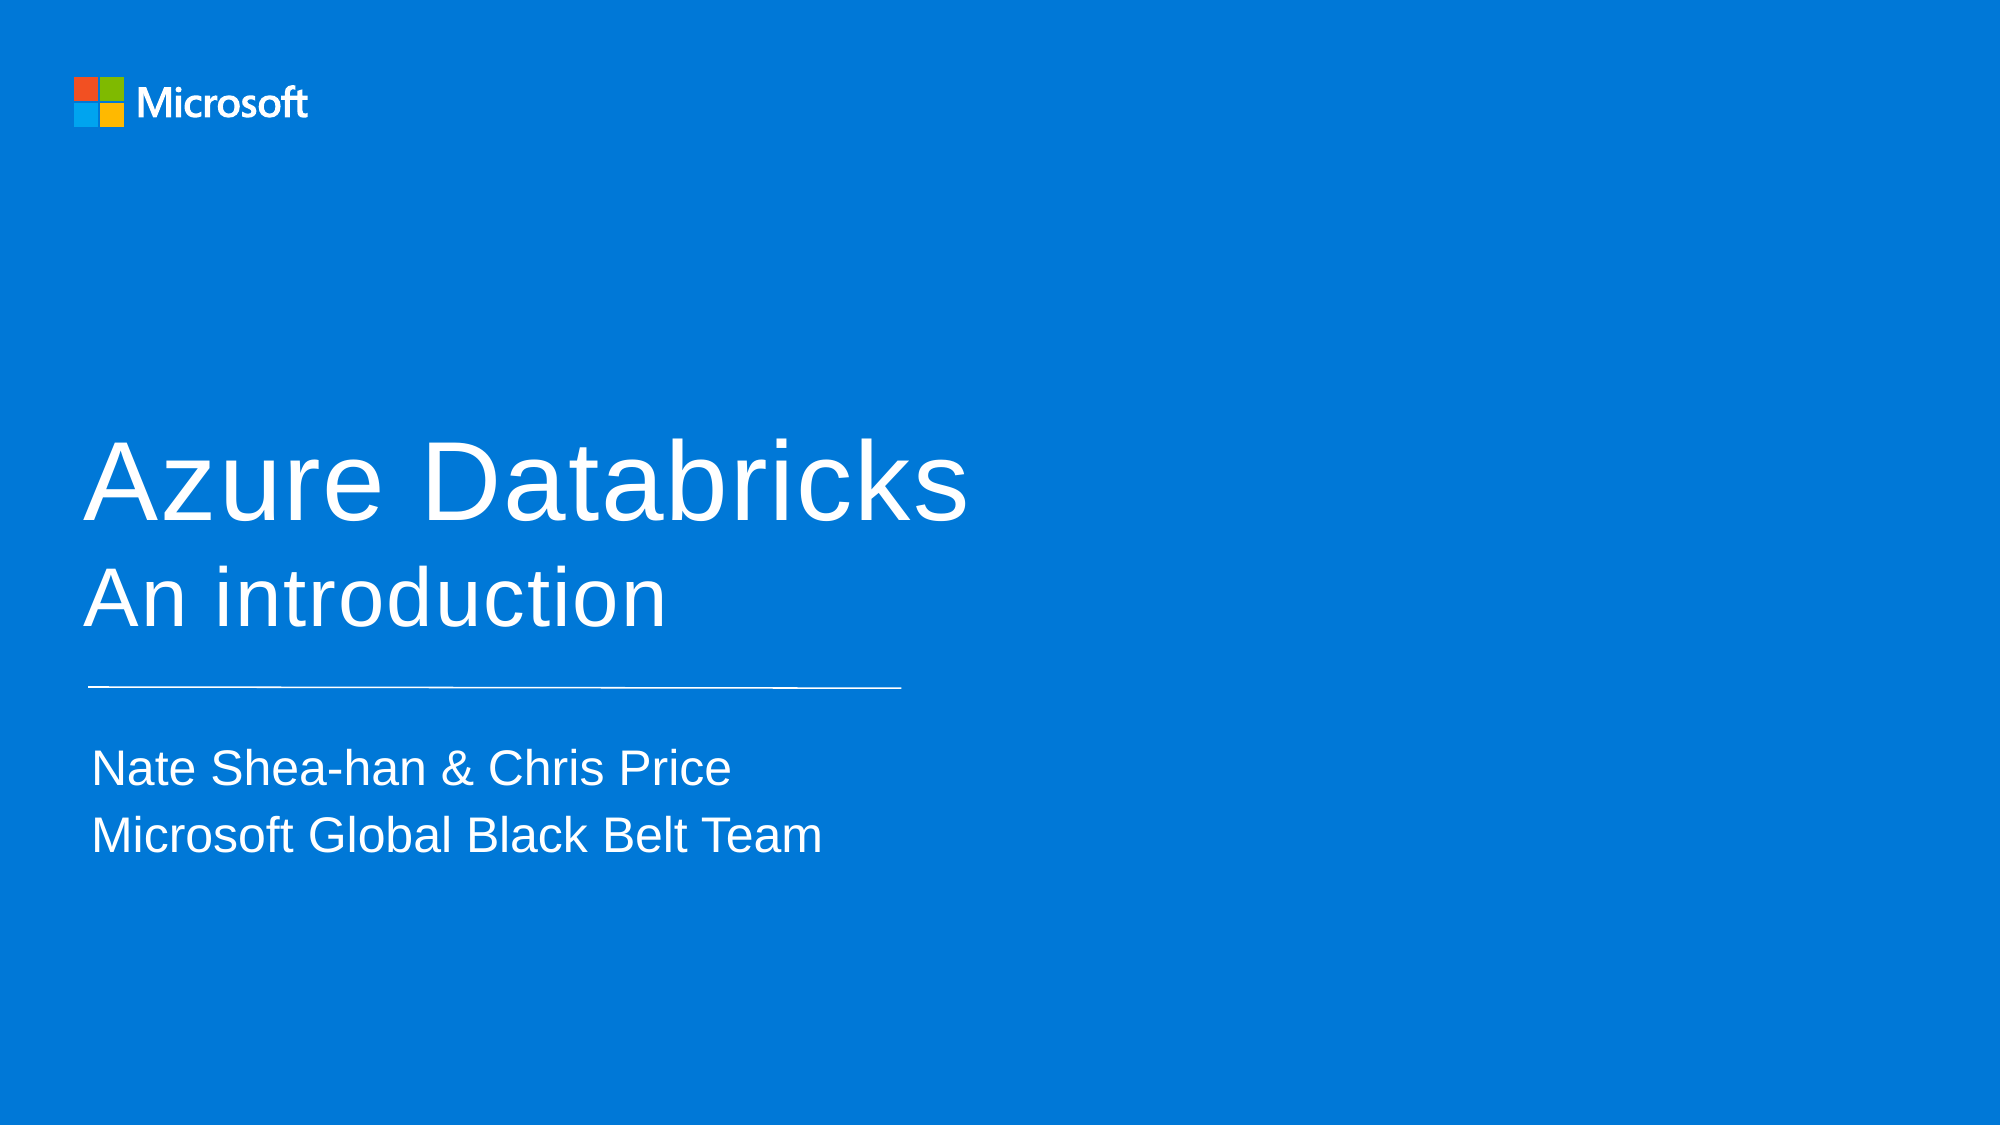

# Azure Databricks An introduction
Nate Shea-han & Chris Price
Microsoft Global Black Belt Team